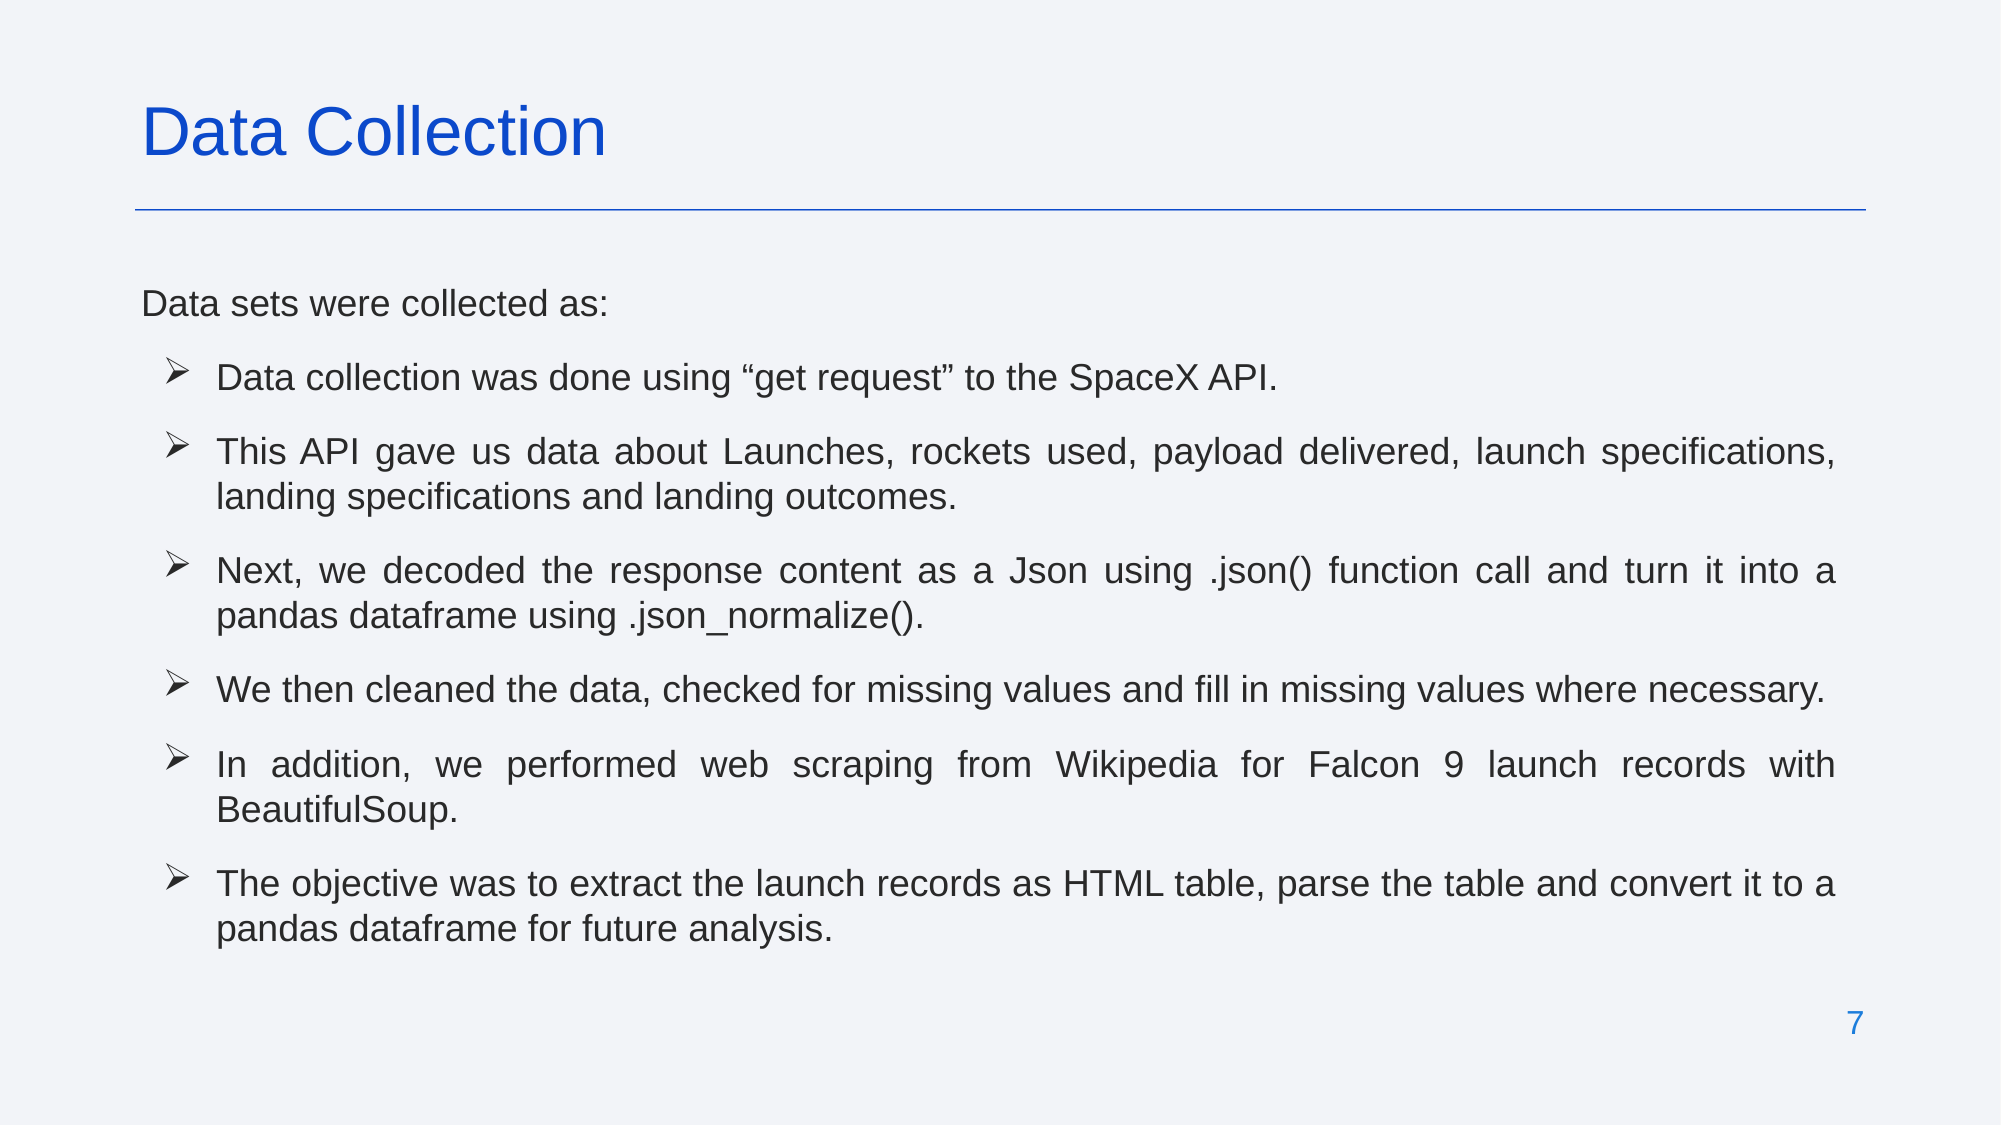

Data Collection
Data sets were collected as:
Data collection was done using “get request” to the SpaceX API.
This API gave us data about Launches, rockets used, payload delivered, launch specifications, landing specifications and landing outcomes.
Next, we decoded the response content as a Json using .json() function call and turn it into a pandas dataframe using .json_normalize().
We then cleaned the data, checked for missing values and fill in missing values where necessary.
In addition, we performed web scraping from Wikipedia for Falcon 9 launch records with BeautifulSoup.
The objective was to extract the launch records as HTML table, parse the table and convert it to a pandas dataframe for future analysis.

7